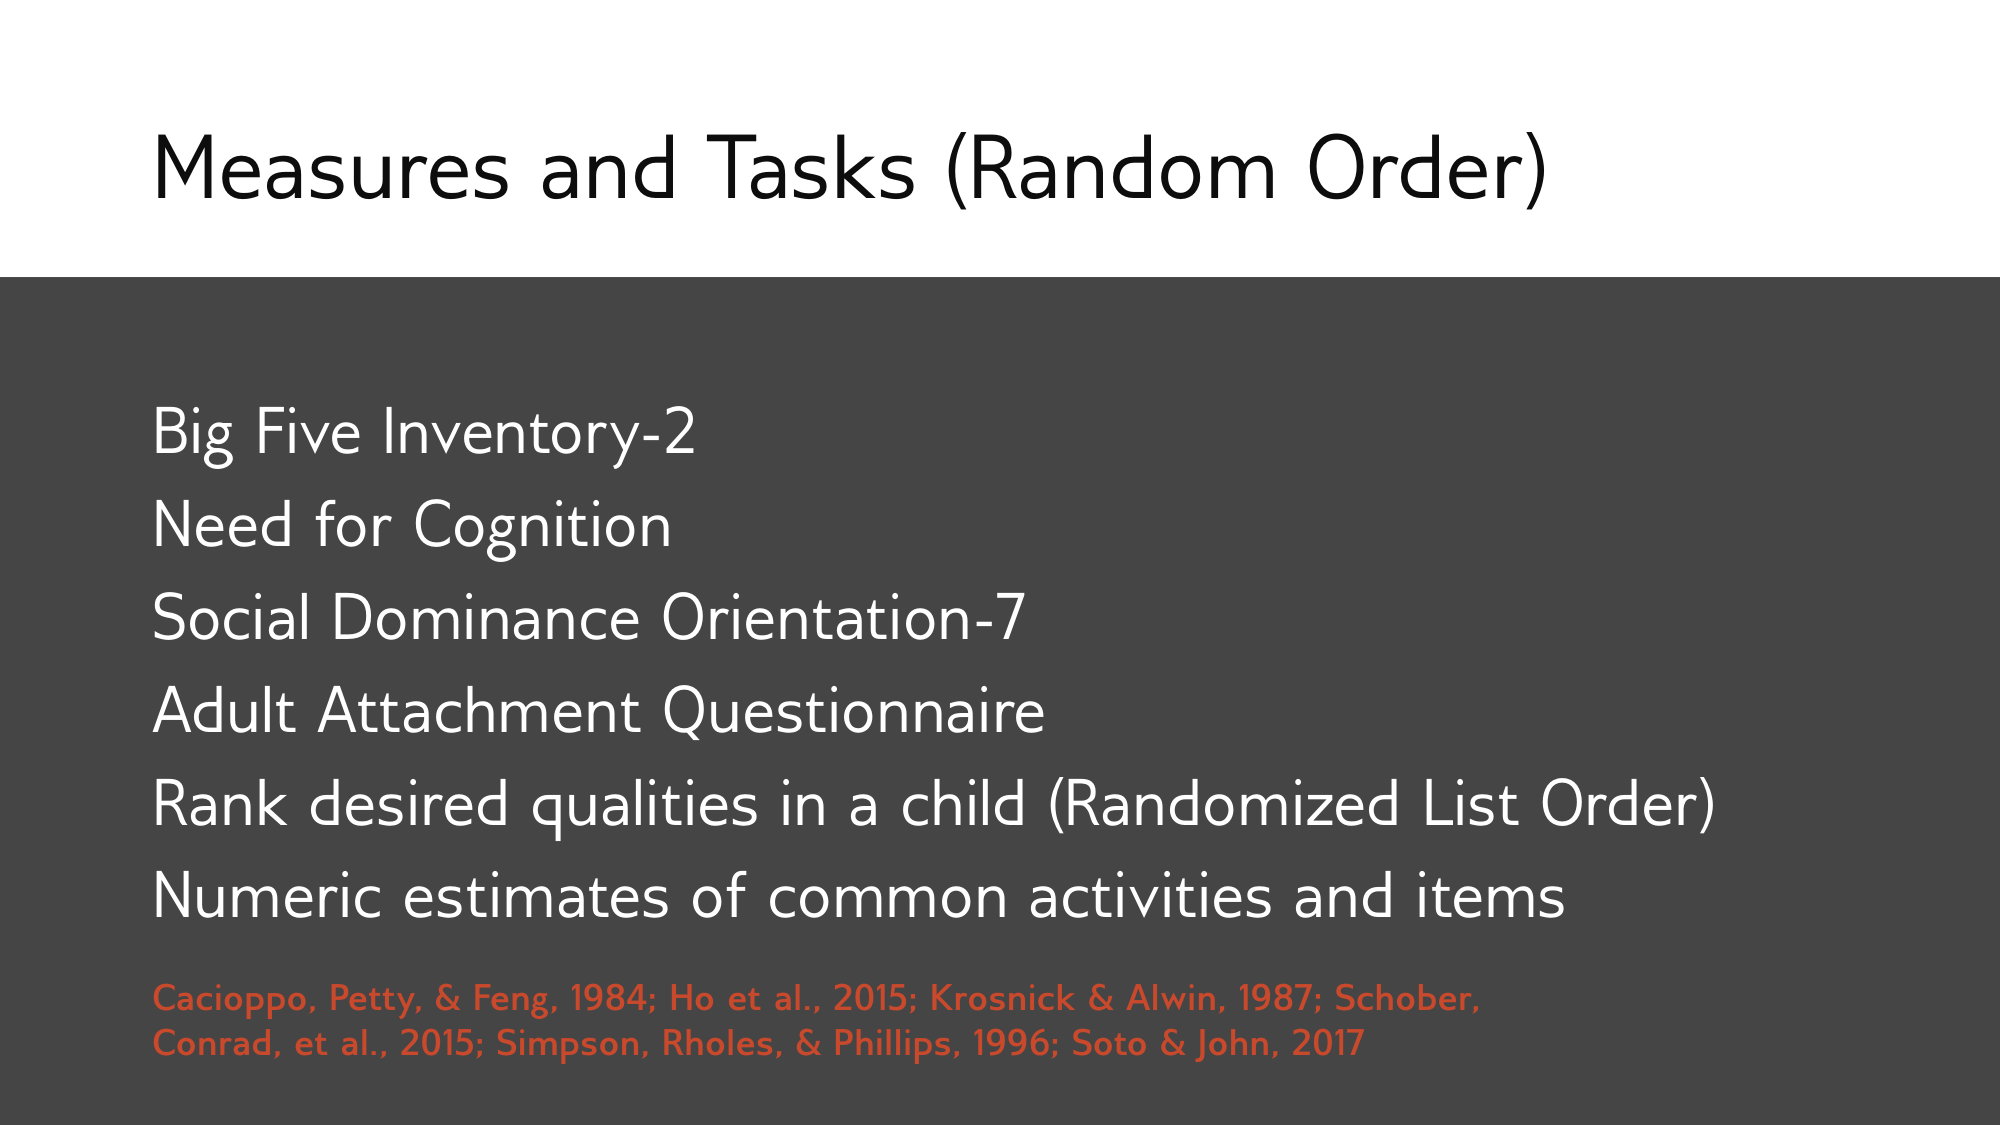

# Measures and Tasks (Random Order)

Big Five Inventory-2
Need for Cognition
Social Dominance Orientation-7
Adult Attachment Questionnaire
Rank desired qualities in a child (Randomized List Order)
Numeric estimates of common activities and items
Cacioppo, Petty, & Feng, 1984; Ho et al., 2015; Krosnick & Alwin, 1987; Schober, Conrad, et al., 2015; Simpson, Rholes, & Phillips, 1996; Soto & John, 2017